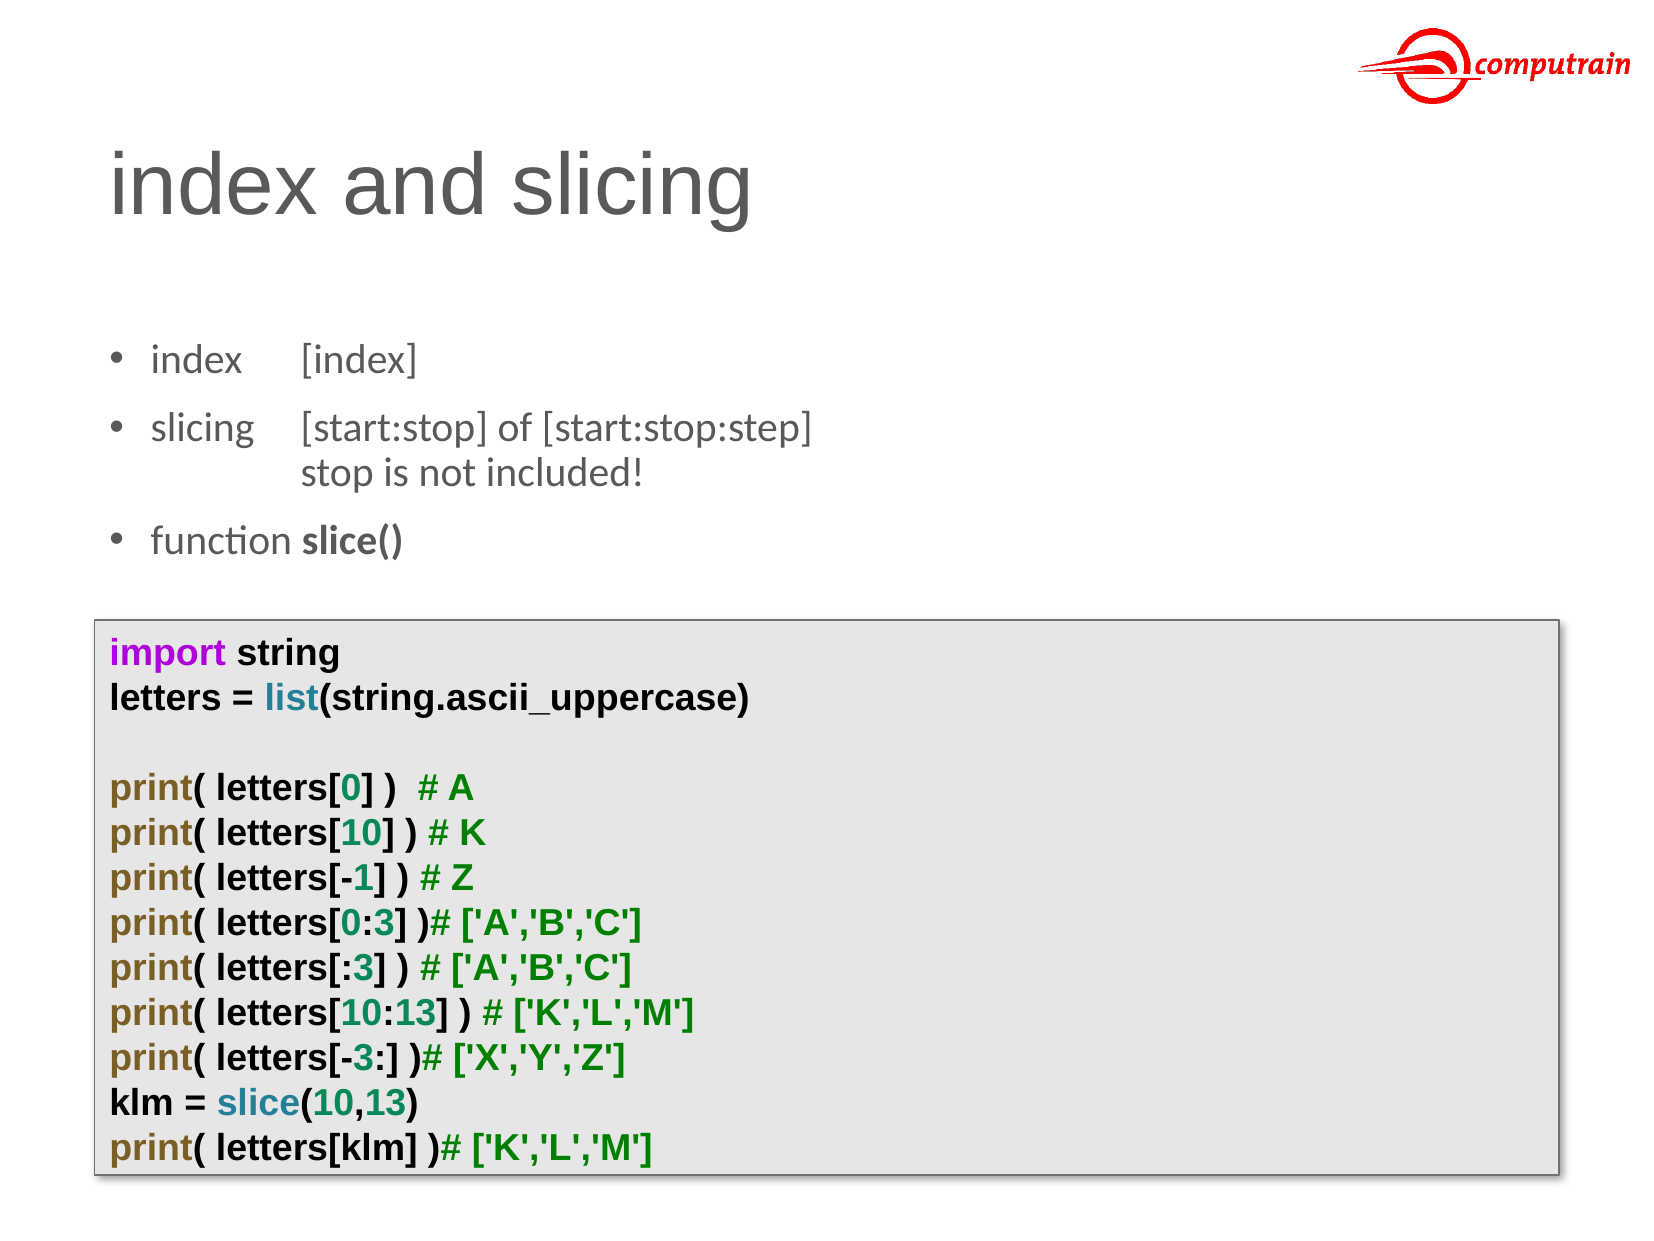

# index and slicing
index	[index]
slicing	[start:stop] of [start:stop:step]
	stop is not included!
function slice()
import string
letters = list(string.ascii_uppercase)
print( letters[0] )  # A
print( letters[10] ) # K
print( letters[-1] ) # Z
print( letters[0:3] )# ['A','B','C']
print( letters[:3] ) # ['A','B','C']
print( letters[10:13] ) # ['K','L','M']
print( letters[-3:] )# ['X','Y','Z']
klm = slice(10,13)
print( letters[klm] )# ['K','L','M']